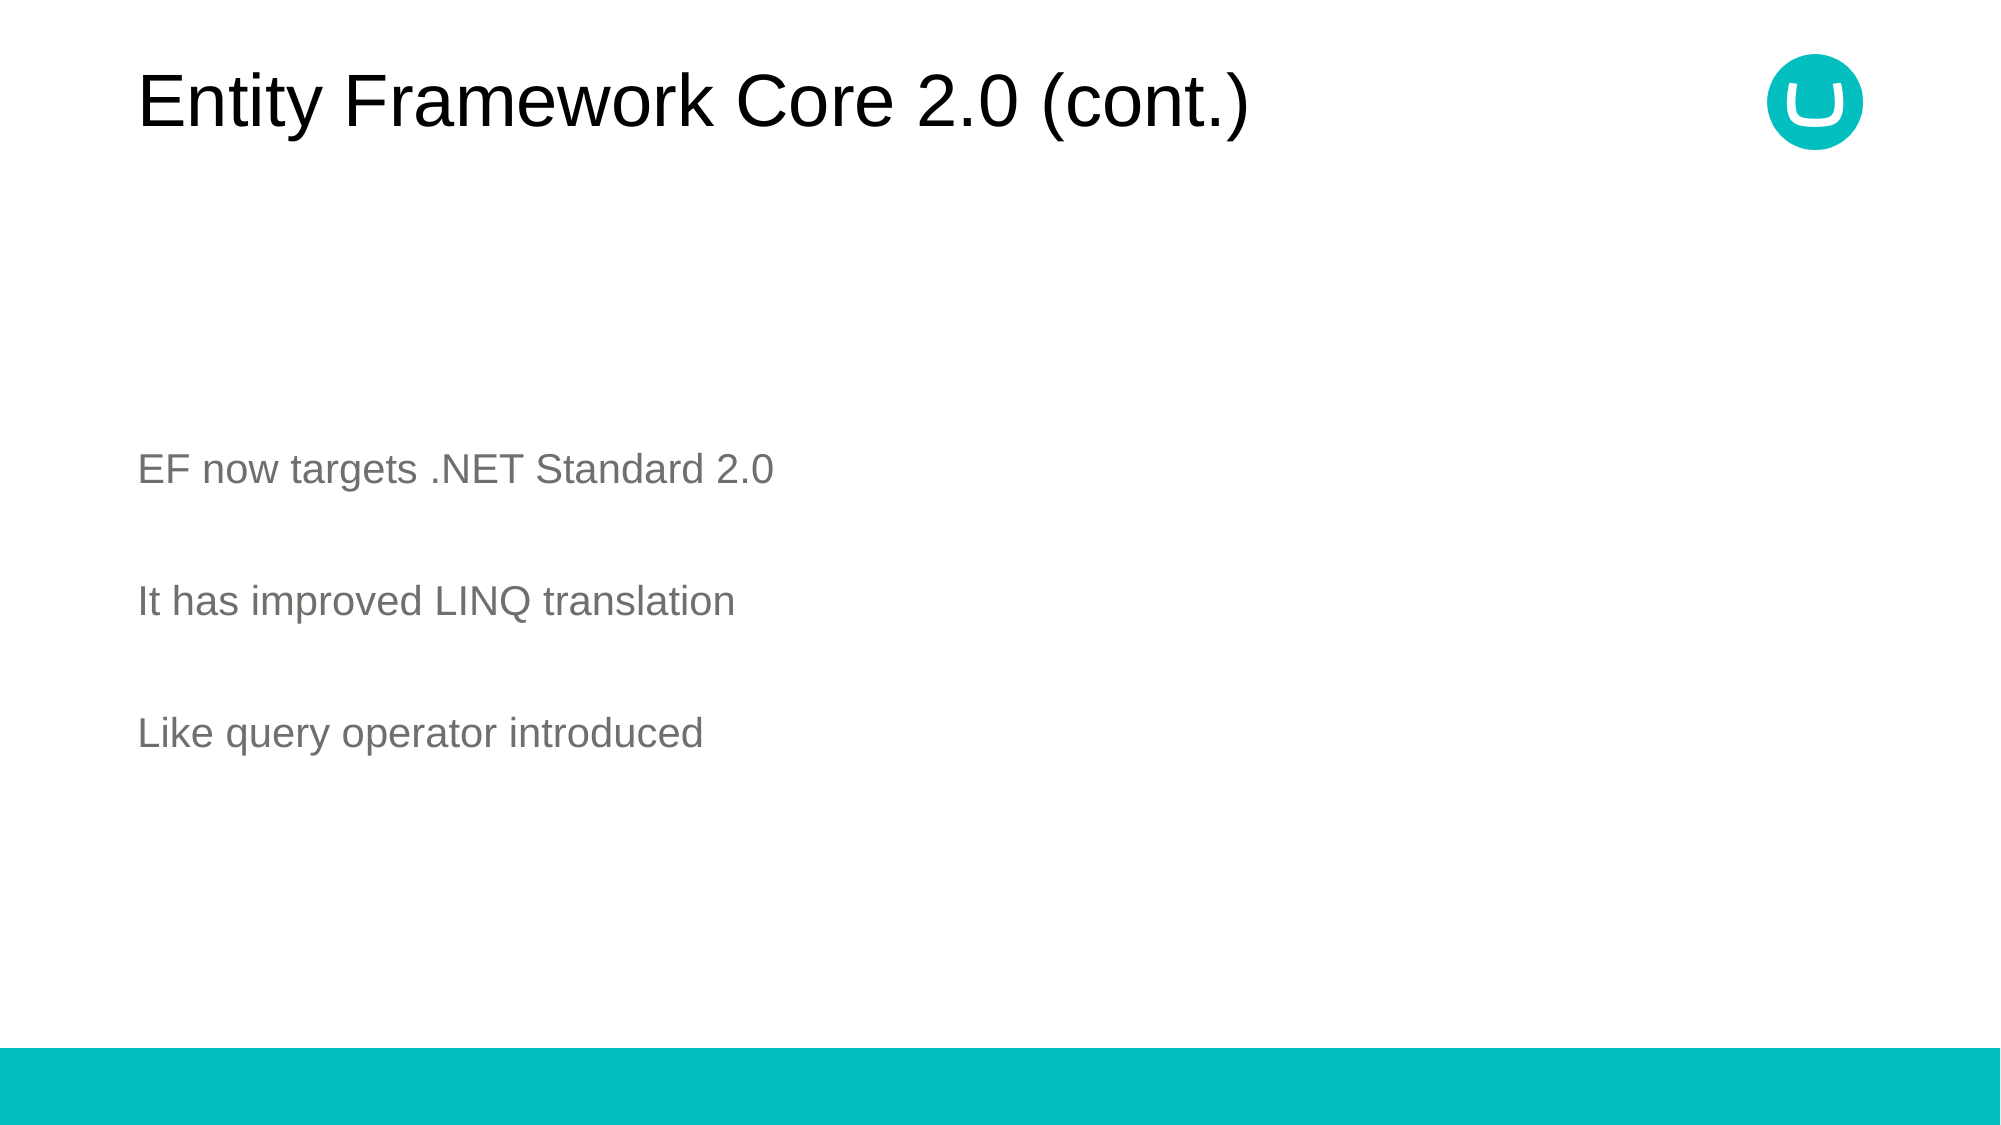

# Entity Framework Core 2.0 (cont.)
EF now targets .NET Standard 2.0

It has improved LINQ translation

Like query operator introduced